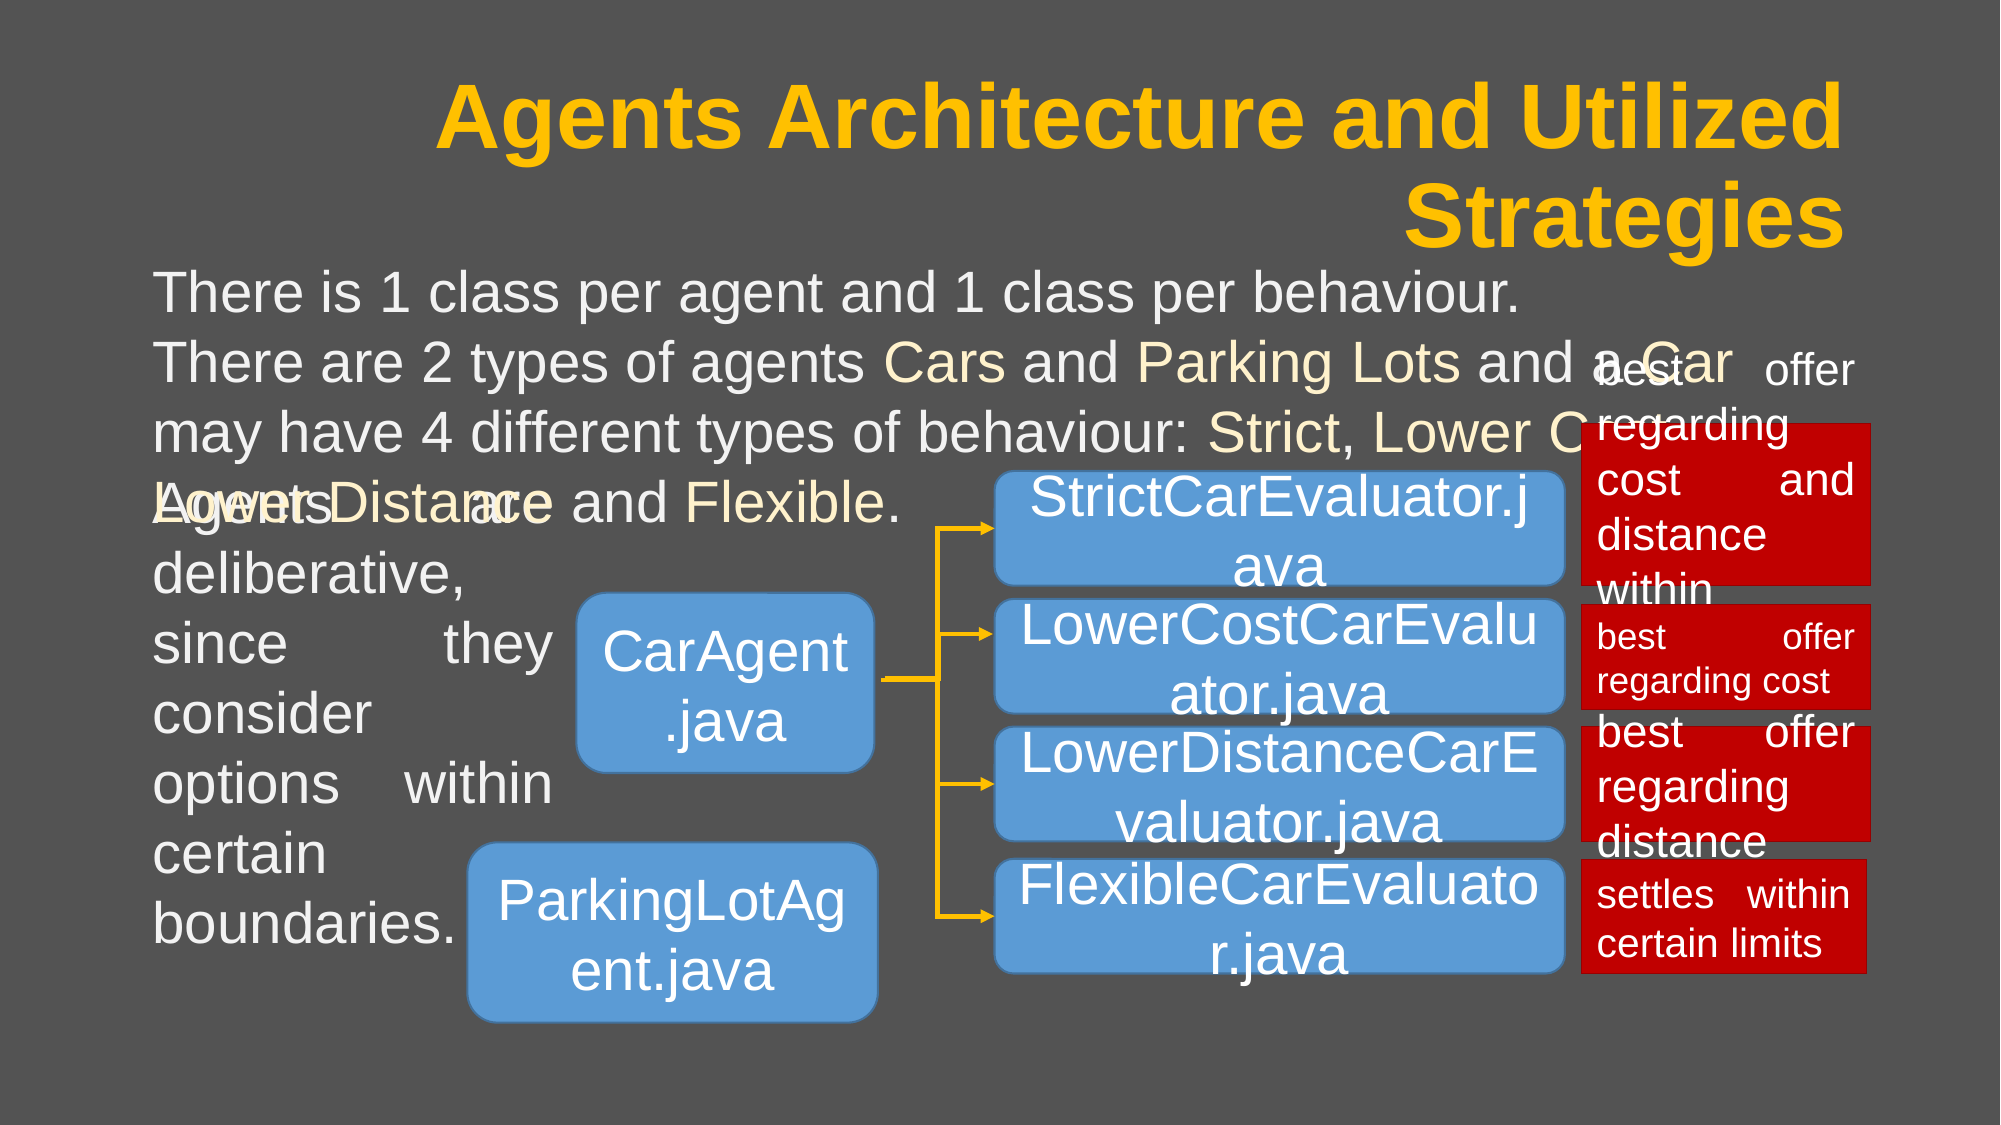

# Agents Architecture and Utilized Strategies
There is 1 class per agent and 1 class per behaviour.
There are 2 types of agents Cars and Parking Lots and a Car may have 4 different types of behaviour: Strict, Lower Cost, Lower Distance and Flexible.

best offer regarding cost and distance within certain limits
Agents are deliberative, since they consider options within certain boundaries.
StrictCarEvaluator.java
LowerCostCarEvaluator.java
LowerDistanceCarEvaluator.java
FlexibleCarEvaluator.java
CarAgent.java
best offer regarding cost
best offer regarding distance
ParkingLotAgent.java
settles within certain limits